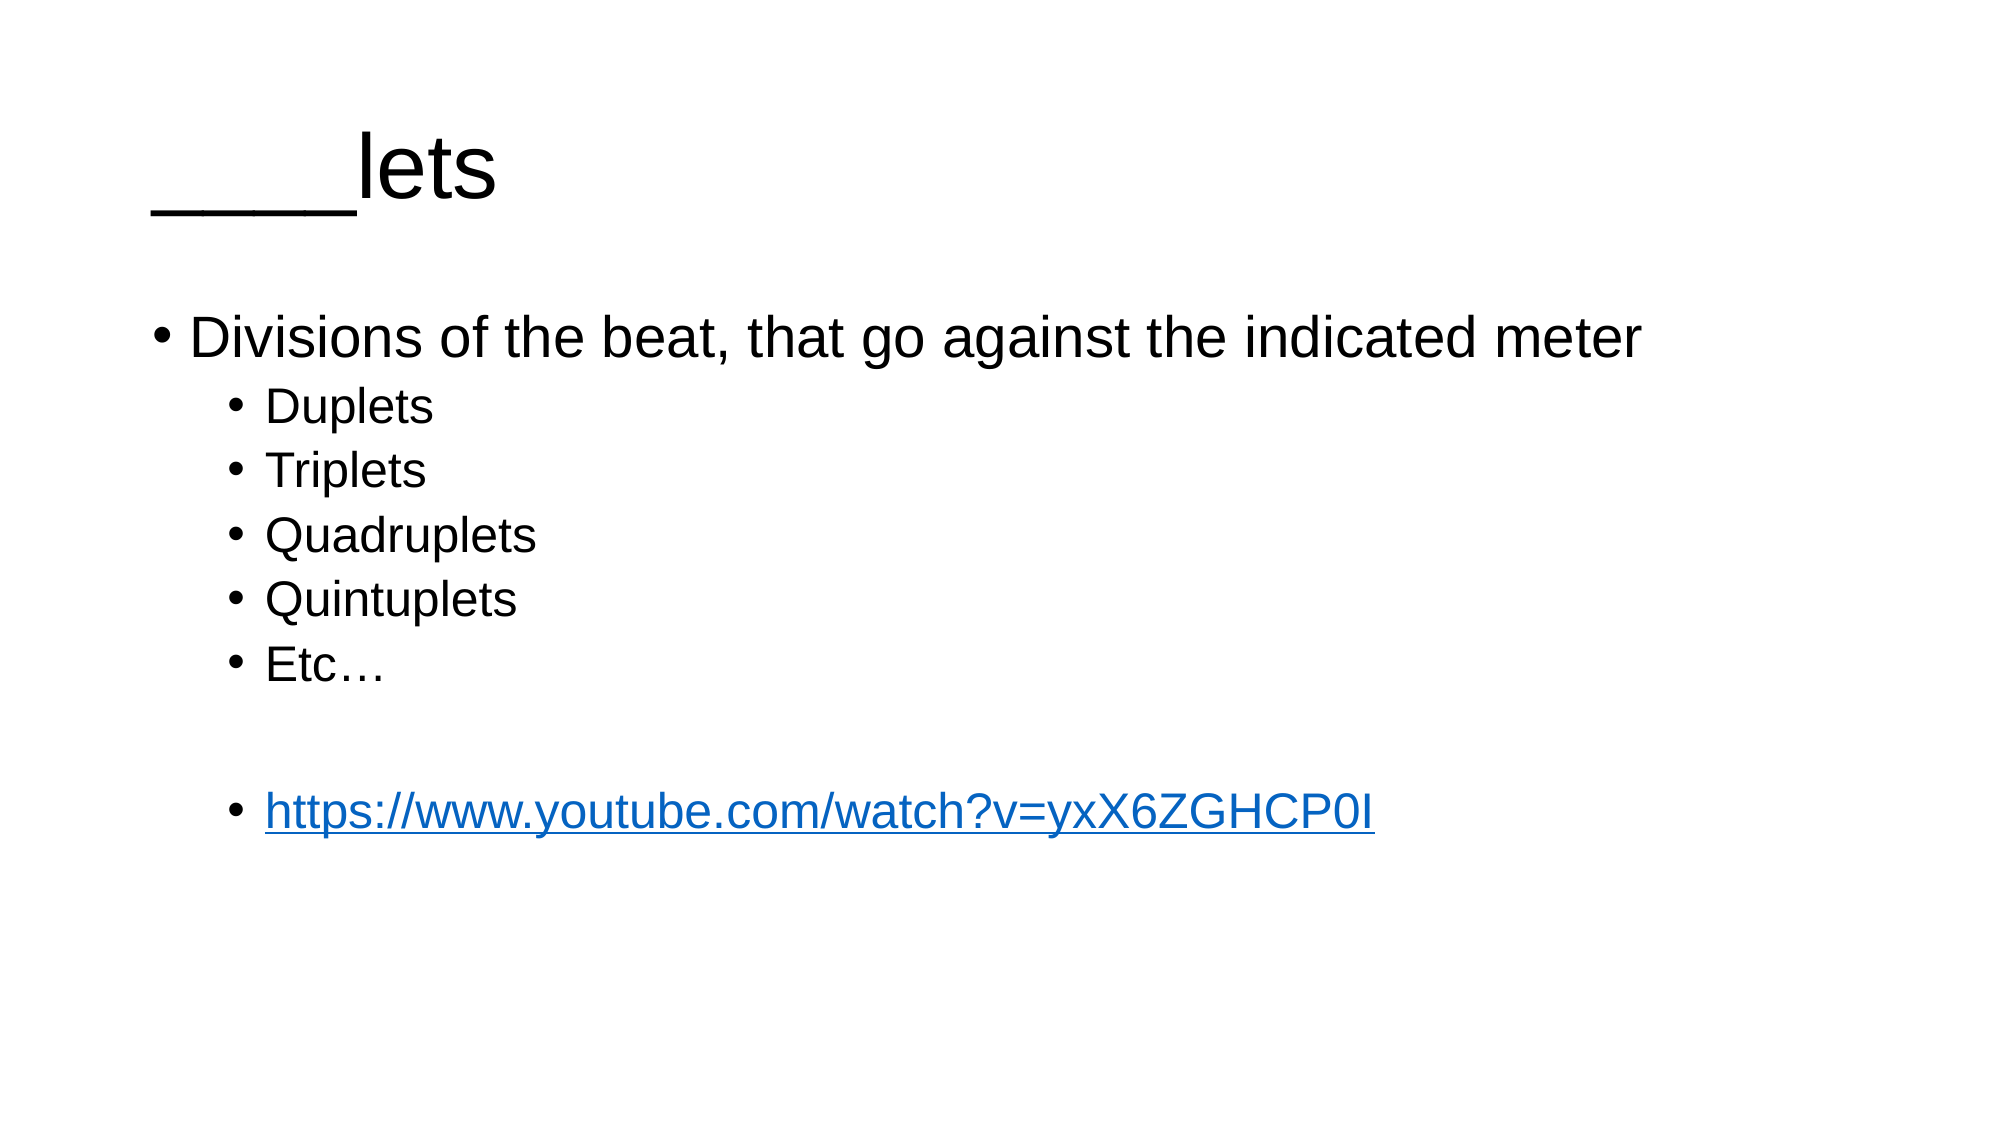

# ____lets
Divisions of the beat, that go against the indicated meter
Duplets
Triplets
Quadruplets
Quintuplets
Etc…

https://www.youtube.com/watch?v=yxX6ZGHCP0I